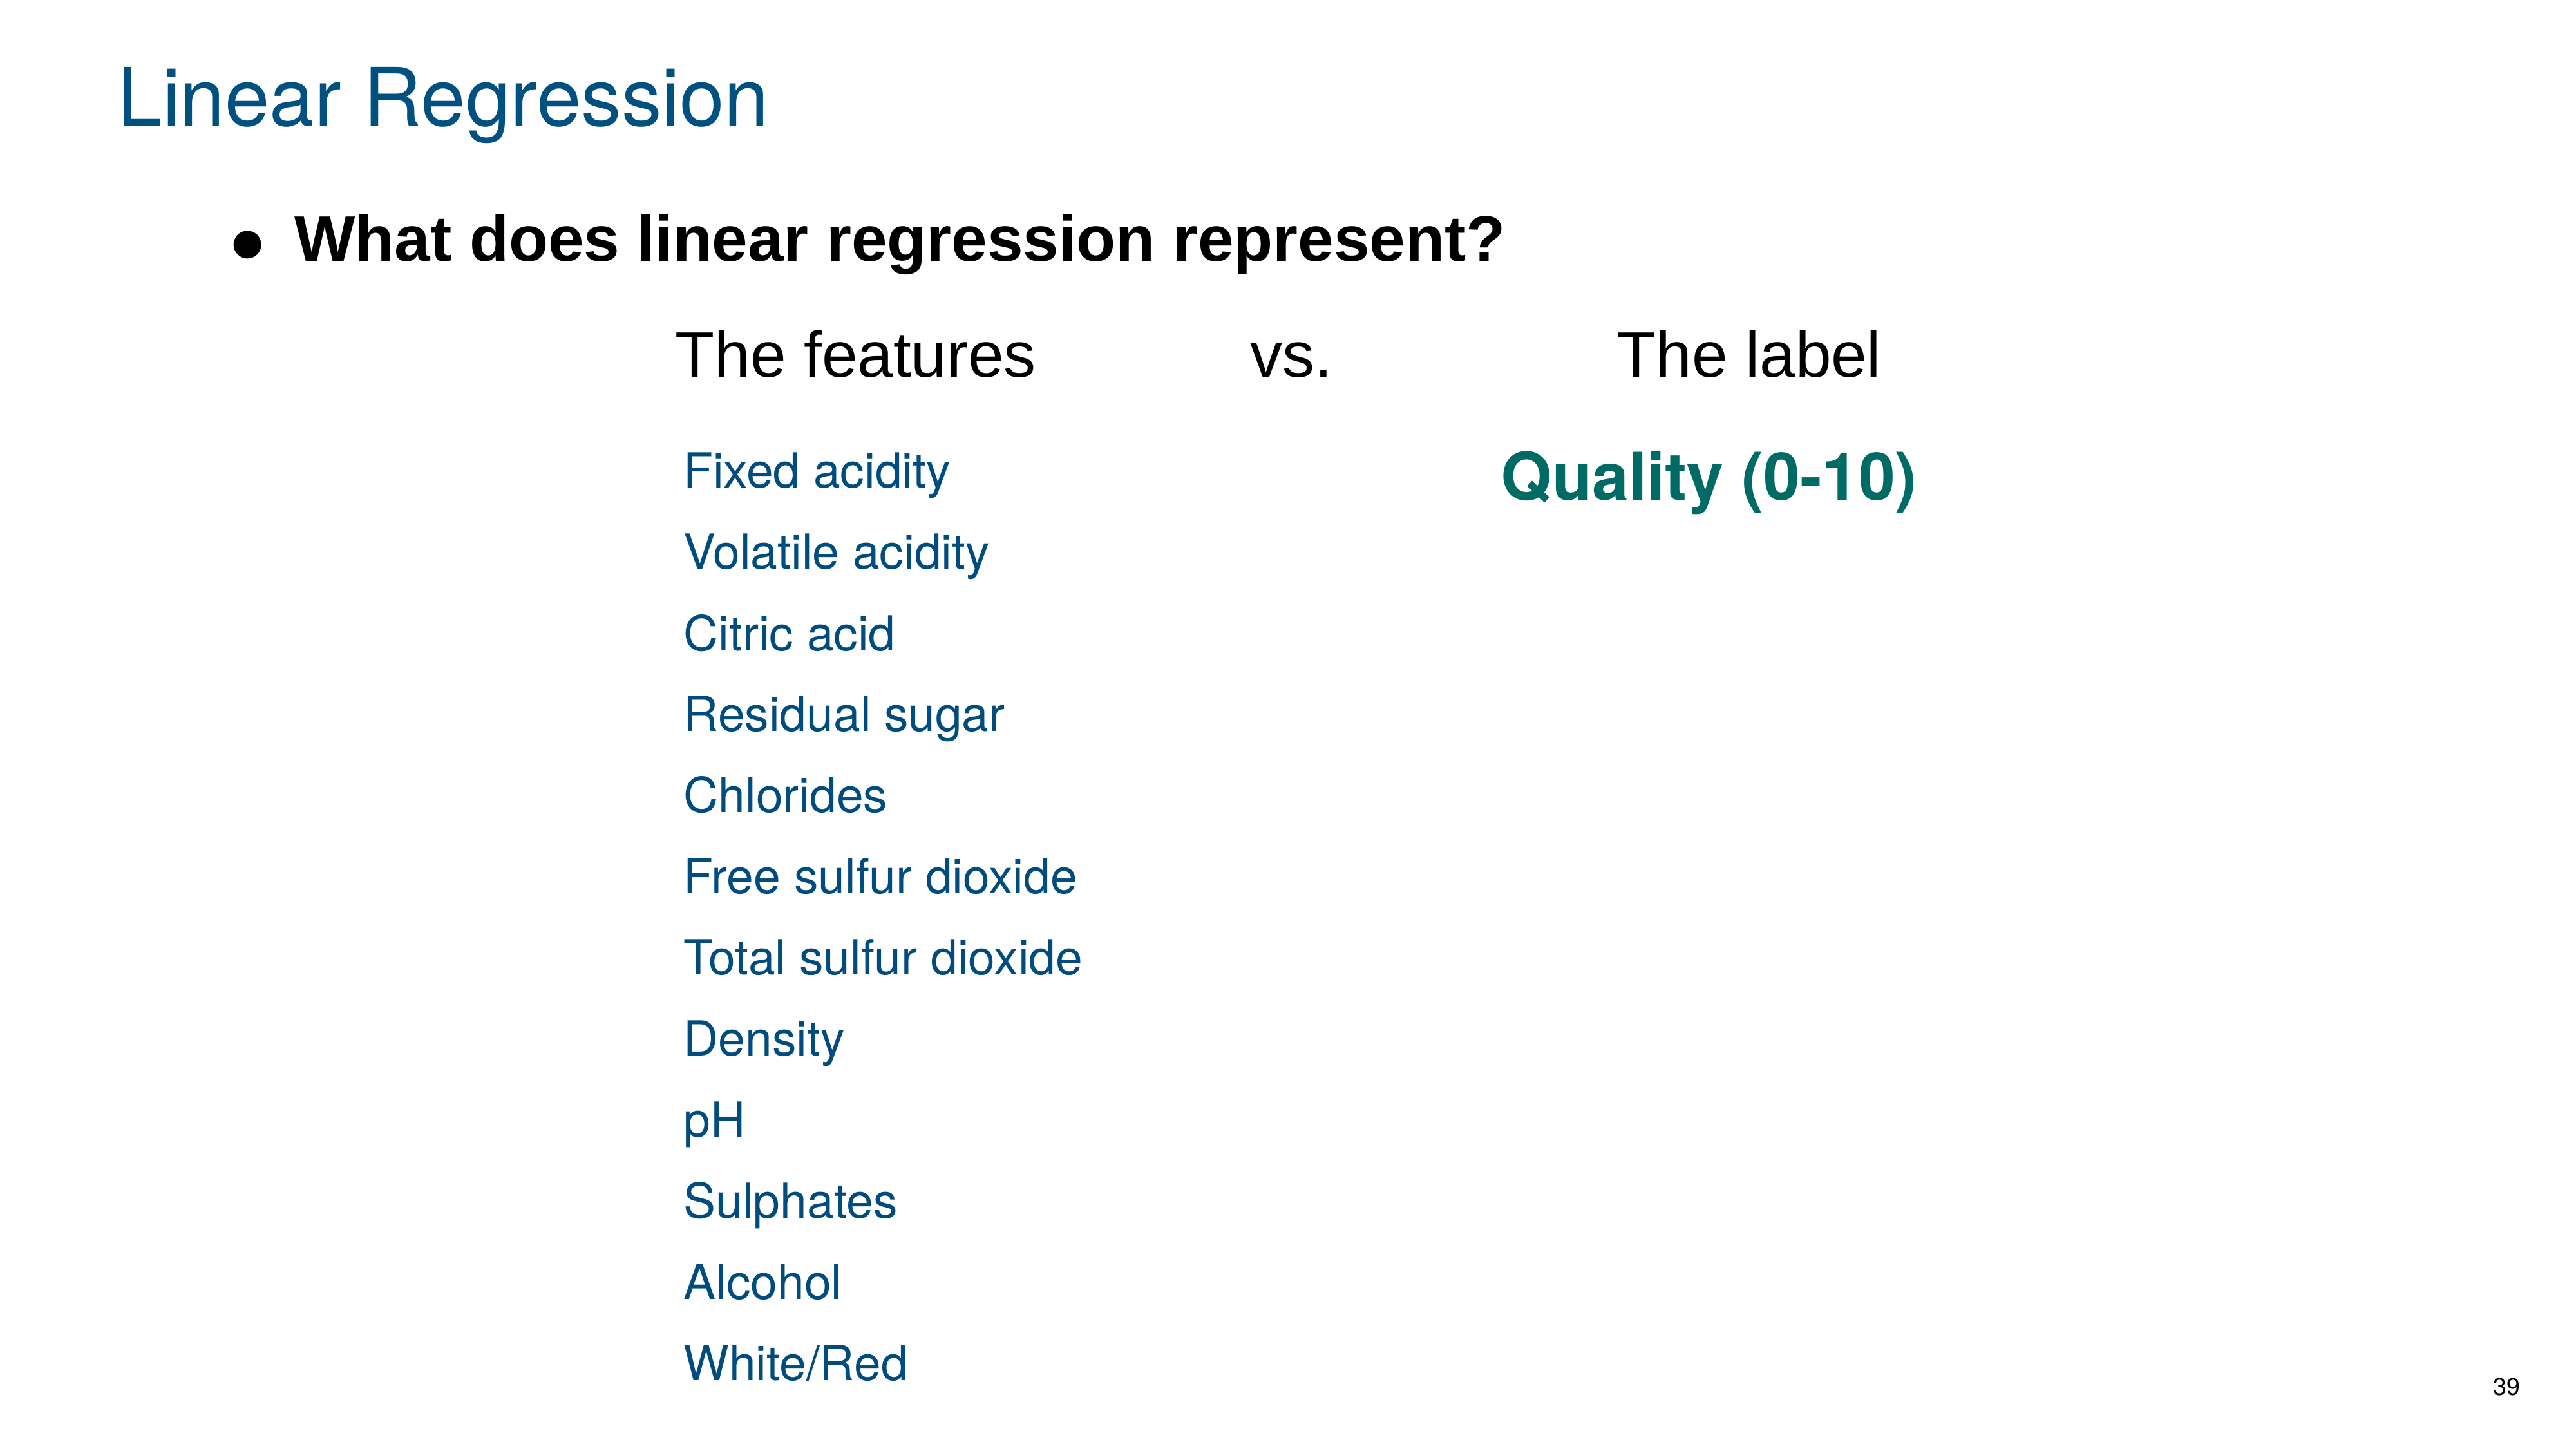

Linear Regression
 What does linear regression represent?
	                 The features            vs.                The label

Quality (0-10)
Fixed acidity
Volatile acidity
Citric acid
Residual sugar
Chlorides
Free sulfur dioxide
Total sulfur dioxide
Density
pH
Sulphates
Alcohol
White/Red
39